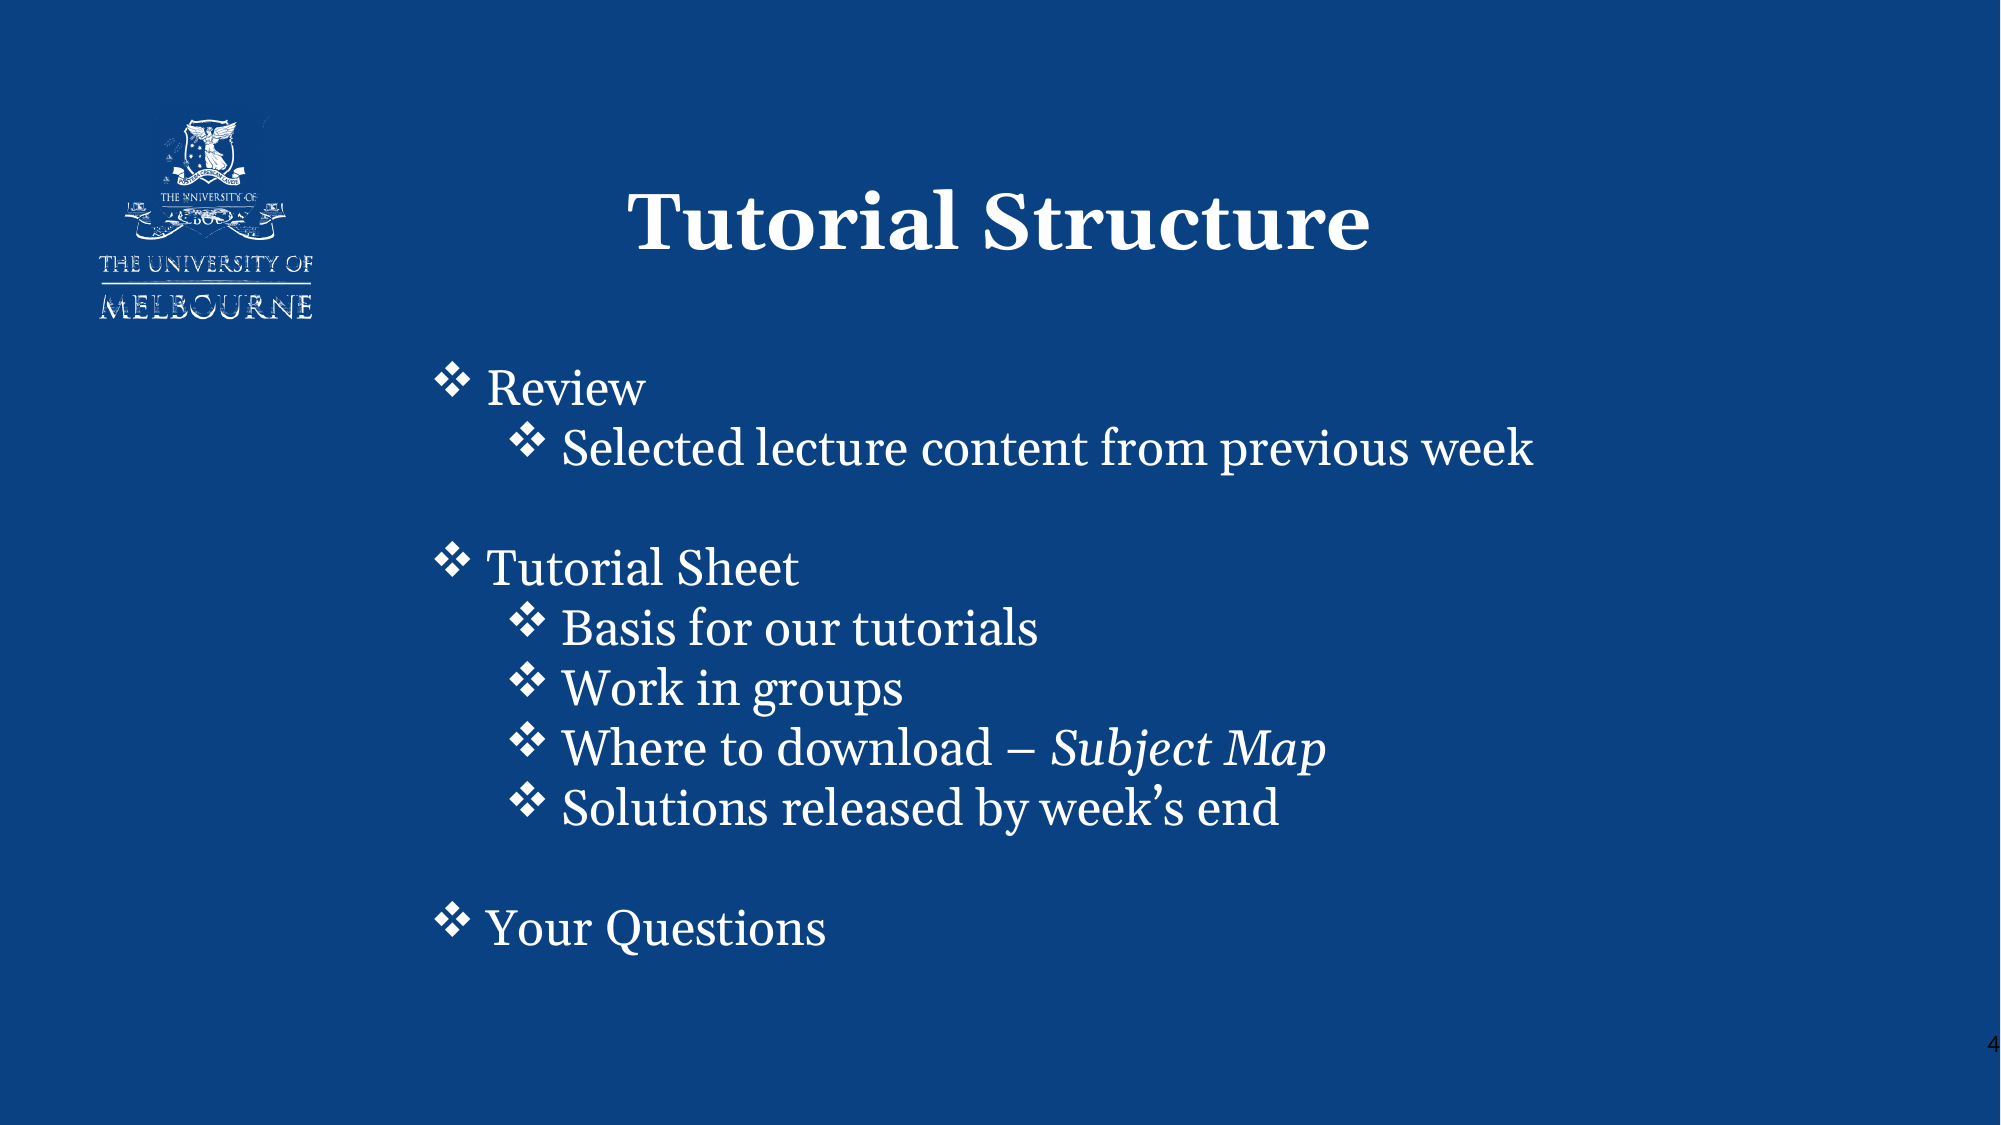

Tutorial Structure
Review
Selected lecture content from previous week

Tutorial Sheet
Basis for our tutorials
Work in groups
Where to download – Subject Map
Solutions released by week’s end

Your Questions
4